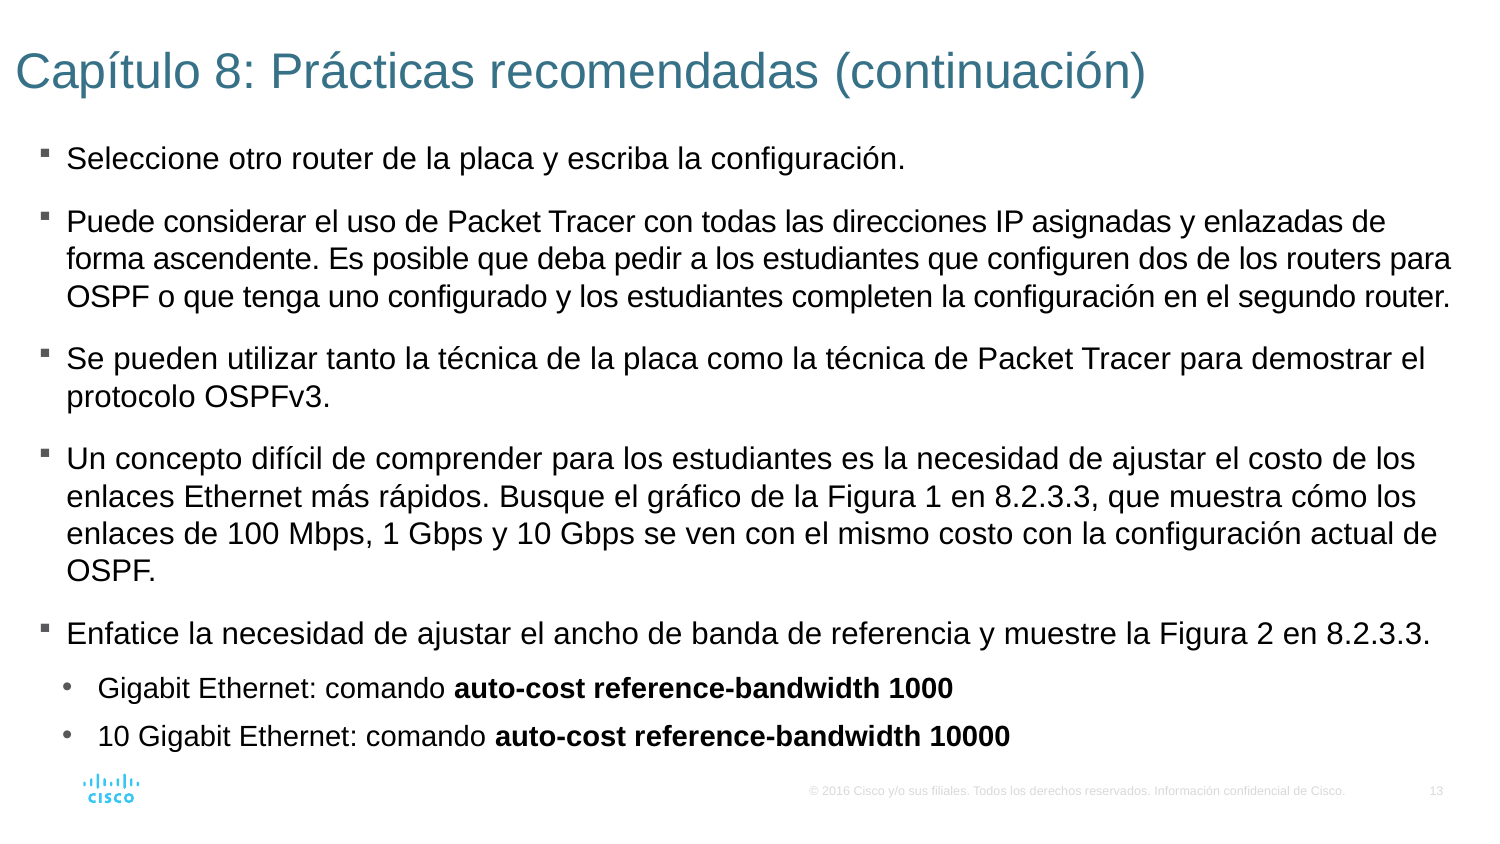

# Capítulo 8: Prácticas recomendadas (continuación)
Seleccione otro router de la placa y escriba la configuración.
Puede considerar el uso de Packet Tracer con todas las direcciones IP asignadas y enlazadas de forma ascendente. Es posible que deba pedir a los estudiantes que configuren dos de los routers para OSPF o que tenga uno configurado y los estudiantes completen la configuración en el segundo router.
Se pueden utilizar tanto la técnica de la placa como la técnica de Packet Tracer para demostrar el protocolo OSPFv3.
Un concepto difícil de comprender para los estudiantes es la necesidad de ajustar el costo de los enlaces Ethernet más rápidos. Busque el gráfico de la Figura 1 en 8.2.3.3, que muestra cómo los enlaces de 100 Mbps, 1 Gbps y 10 Gbps se ven con el mismo costo con la configuración actual de OSPF.
Enfatice la necesidad de ajustar el ancho de banda de referencia y muestre la Figura 2 en 8.2.3.3.
Gigabit Ethernet: comando auto-cost reference-bandwidth 1000
10 Gigabit Ethernet: comando auto-cost reference-bandwidth 10000